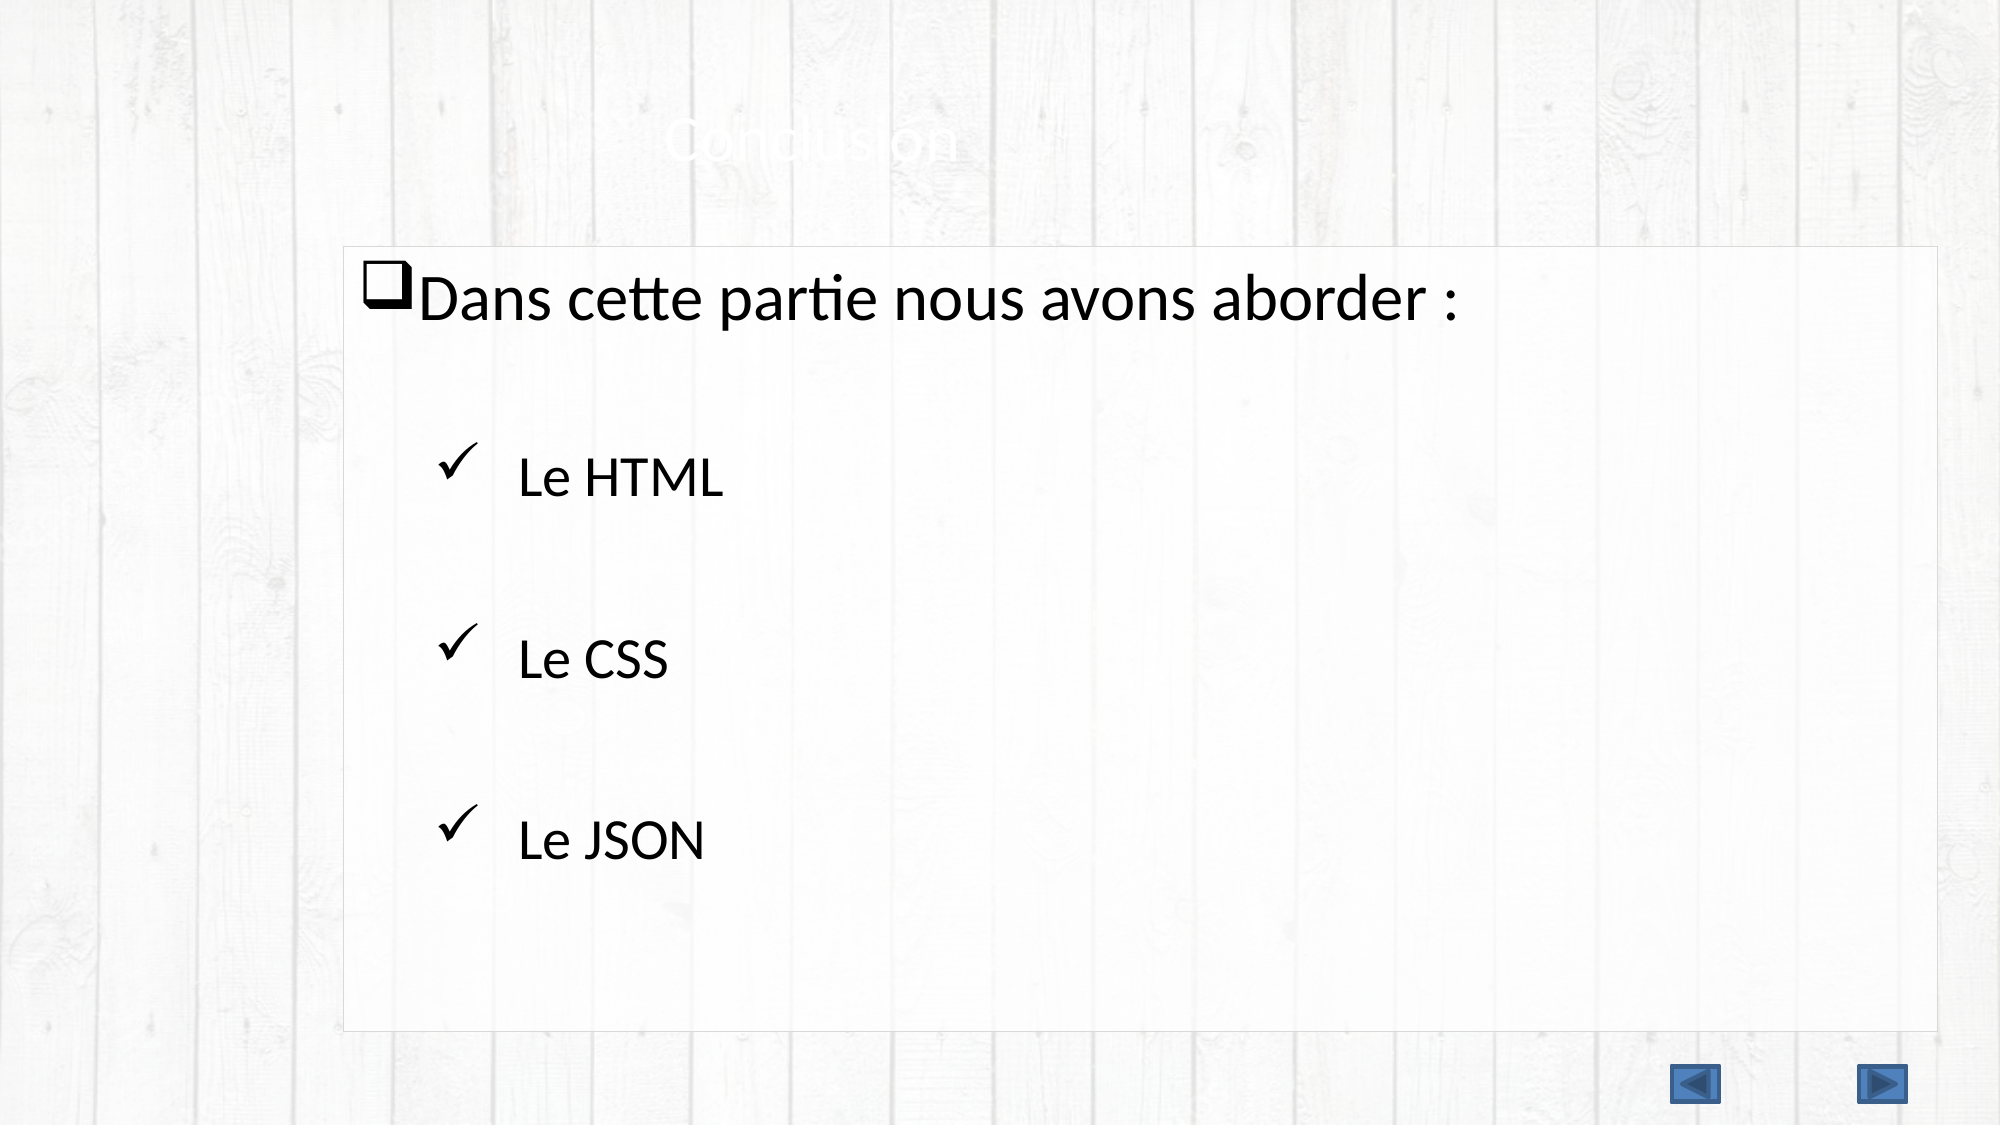

# Conclusion
Dans cette partie nous avons aborder :

Le HTML

Le CSS

Le JSON